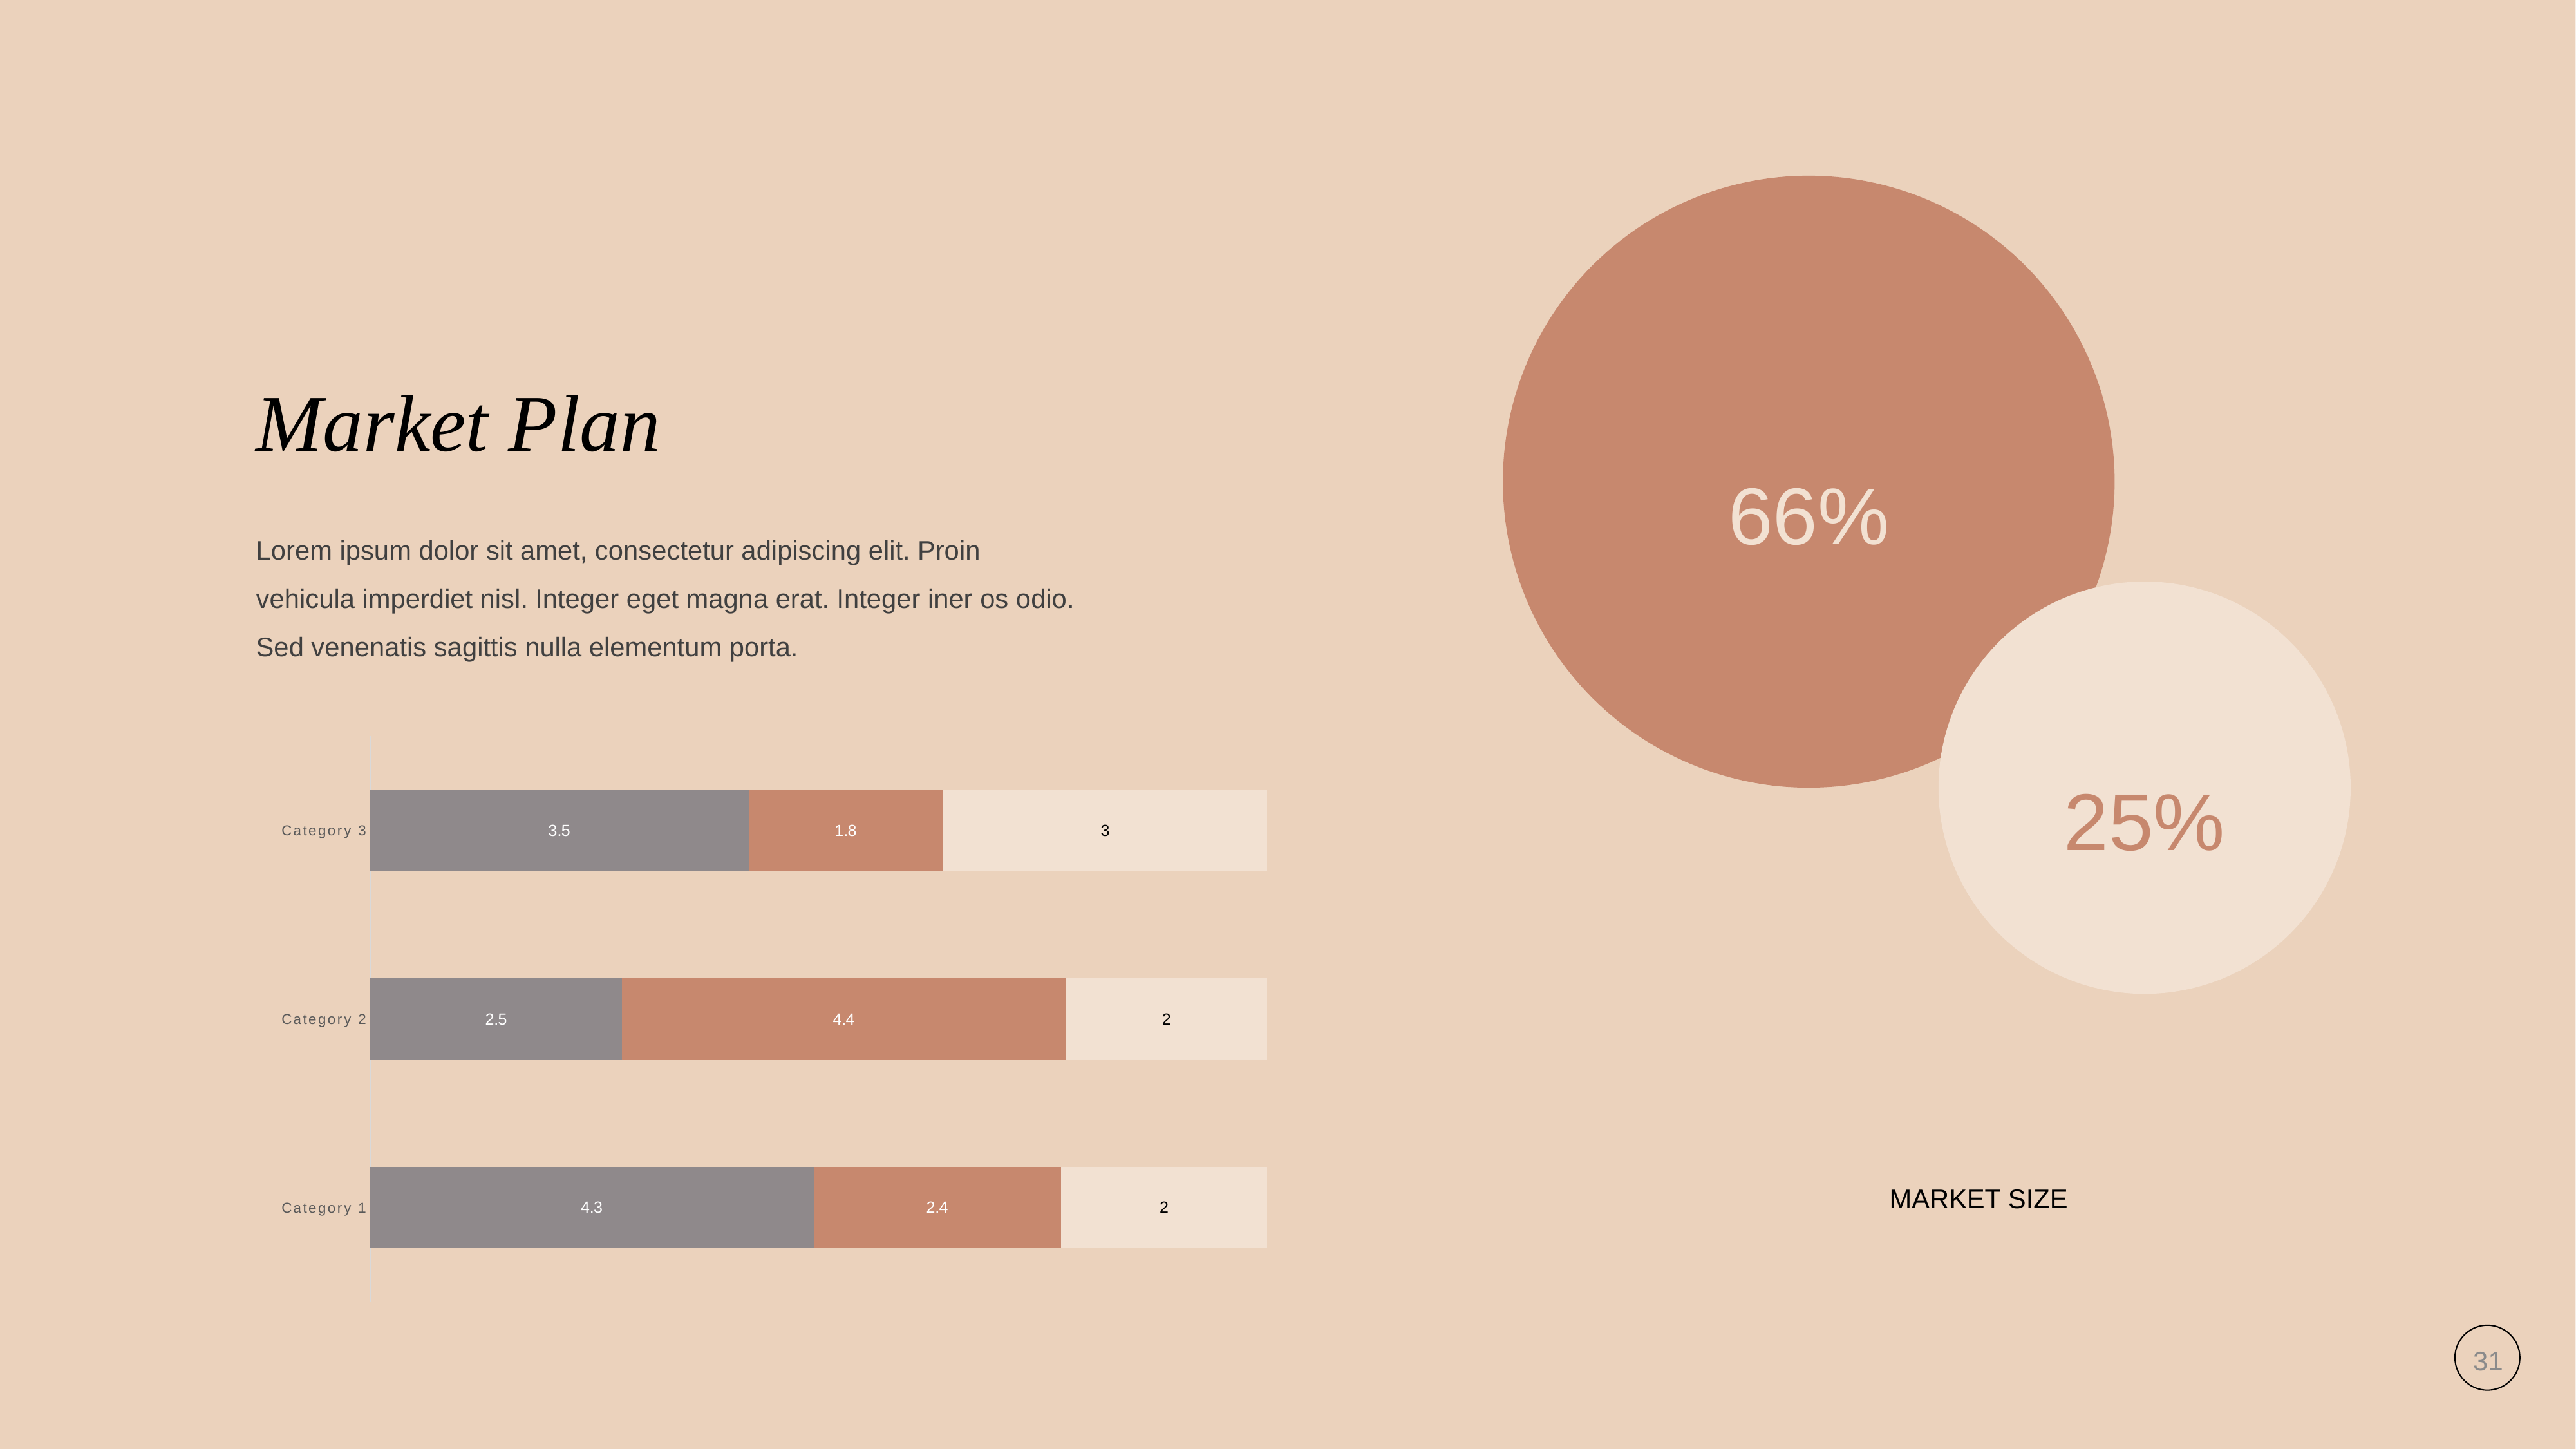

66%
Market Plan
Lorem ipsum dolor sit amet, consectetur adipiscing elit. Proin vehicula imperdiet nisl. Integer eget magna erat. Integer iner os odio. Sed venenatis sagittis nulla elementum porta.

25%

### Chart

| Category | Series 1 | Series 2 | Series 3 |
|---|---|---|---|
| Category 1 | 4.3 | 2.4 | 2.0 |
| Category 2 | 2.5 | 4.4 | 2.0 |
| Category 3 | 3.5 | 1.8 | 3.0 |
MARKET SIZE

31